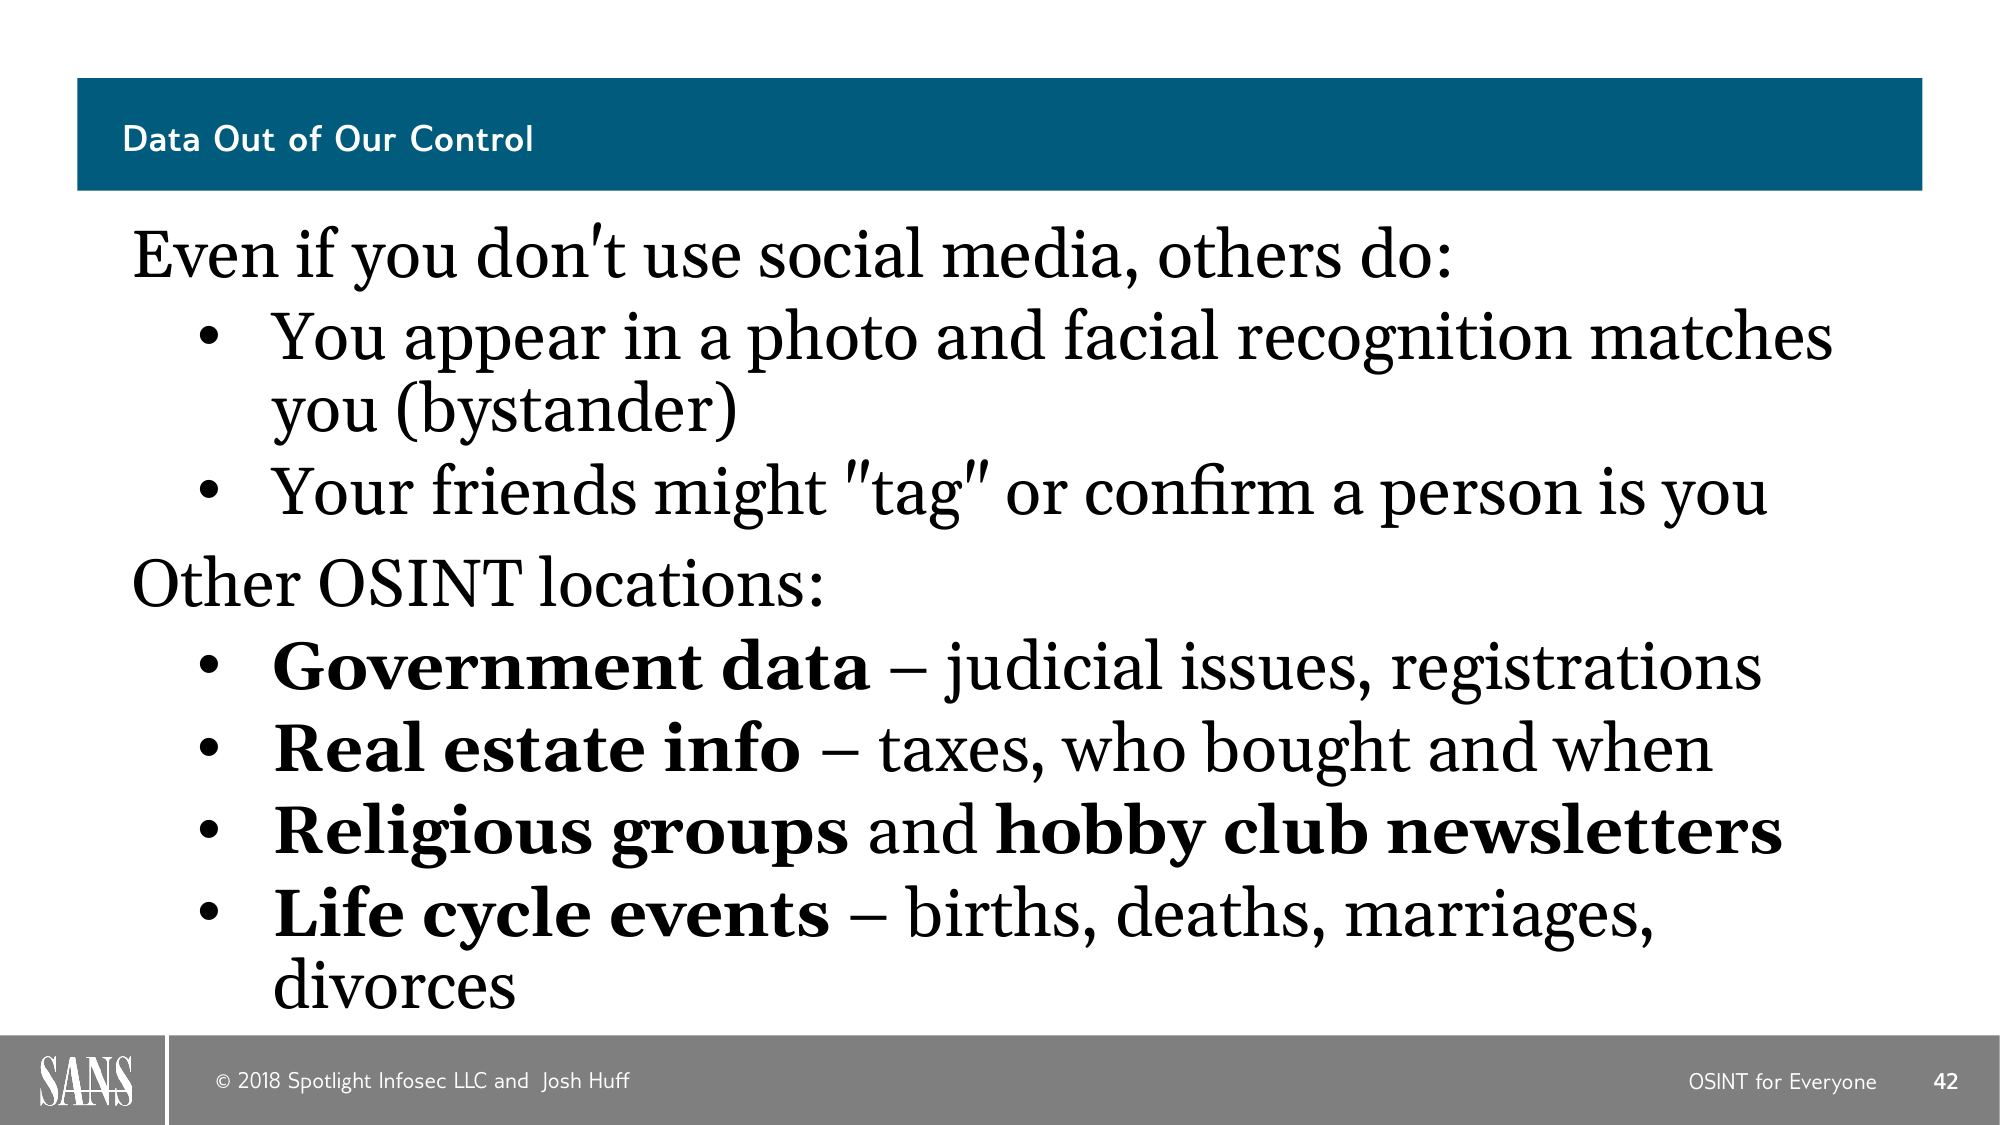

# Data Out of Our Control
Even if you don't use social media, others do:
You appear in a photo and facial recognition matches you (bystander)
Your friends might "tag" or confirm a person is you
Other OSINT locations:
Government data – judicial issues, registrations
Real estate info – taxes, who bought and when
Religious groups and hobby club newsletters
Life cycle events – births, deaths, marriages, divorces
OSINT for Everyone
42